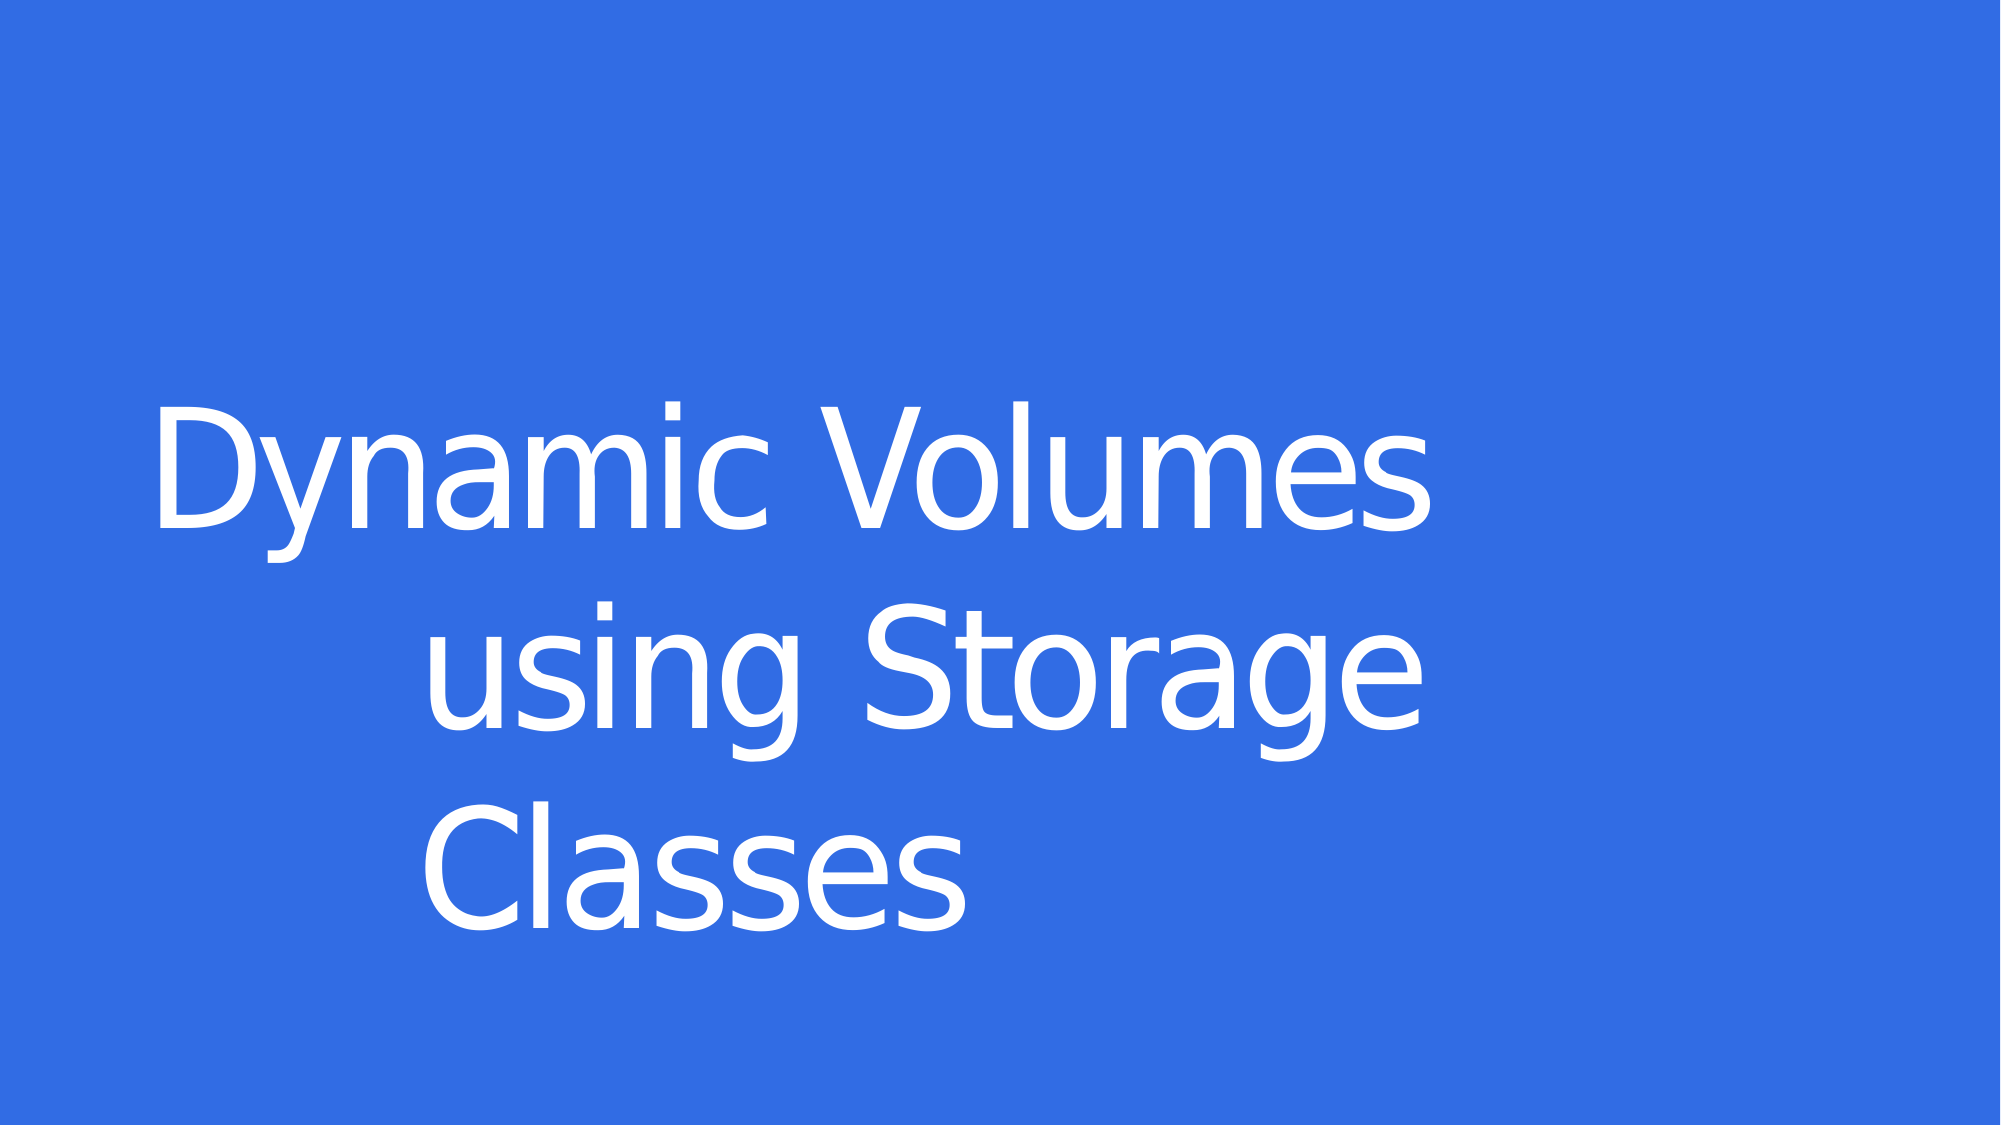

# Dynamic Volumes using Storage Classes
Copyright © Thinknyx Technologies LLP